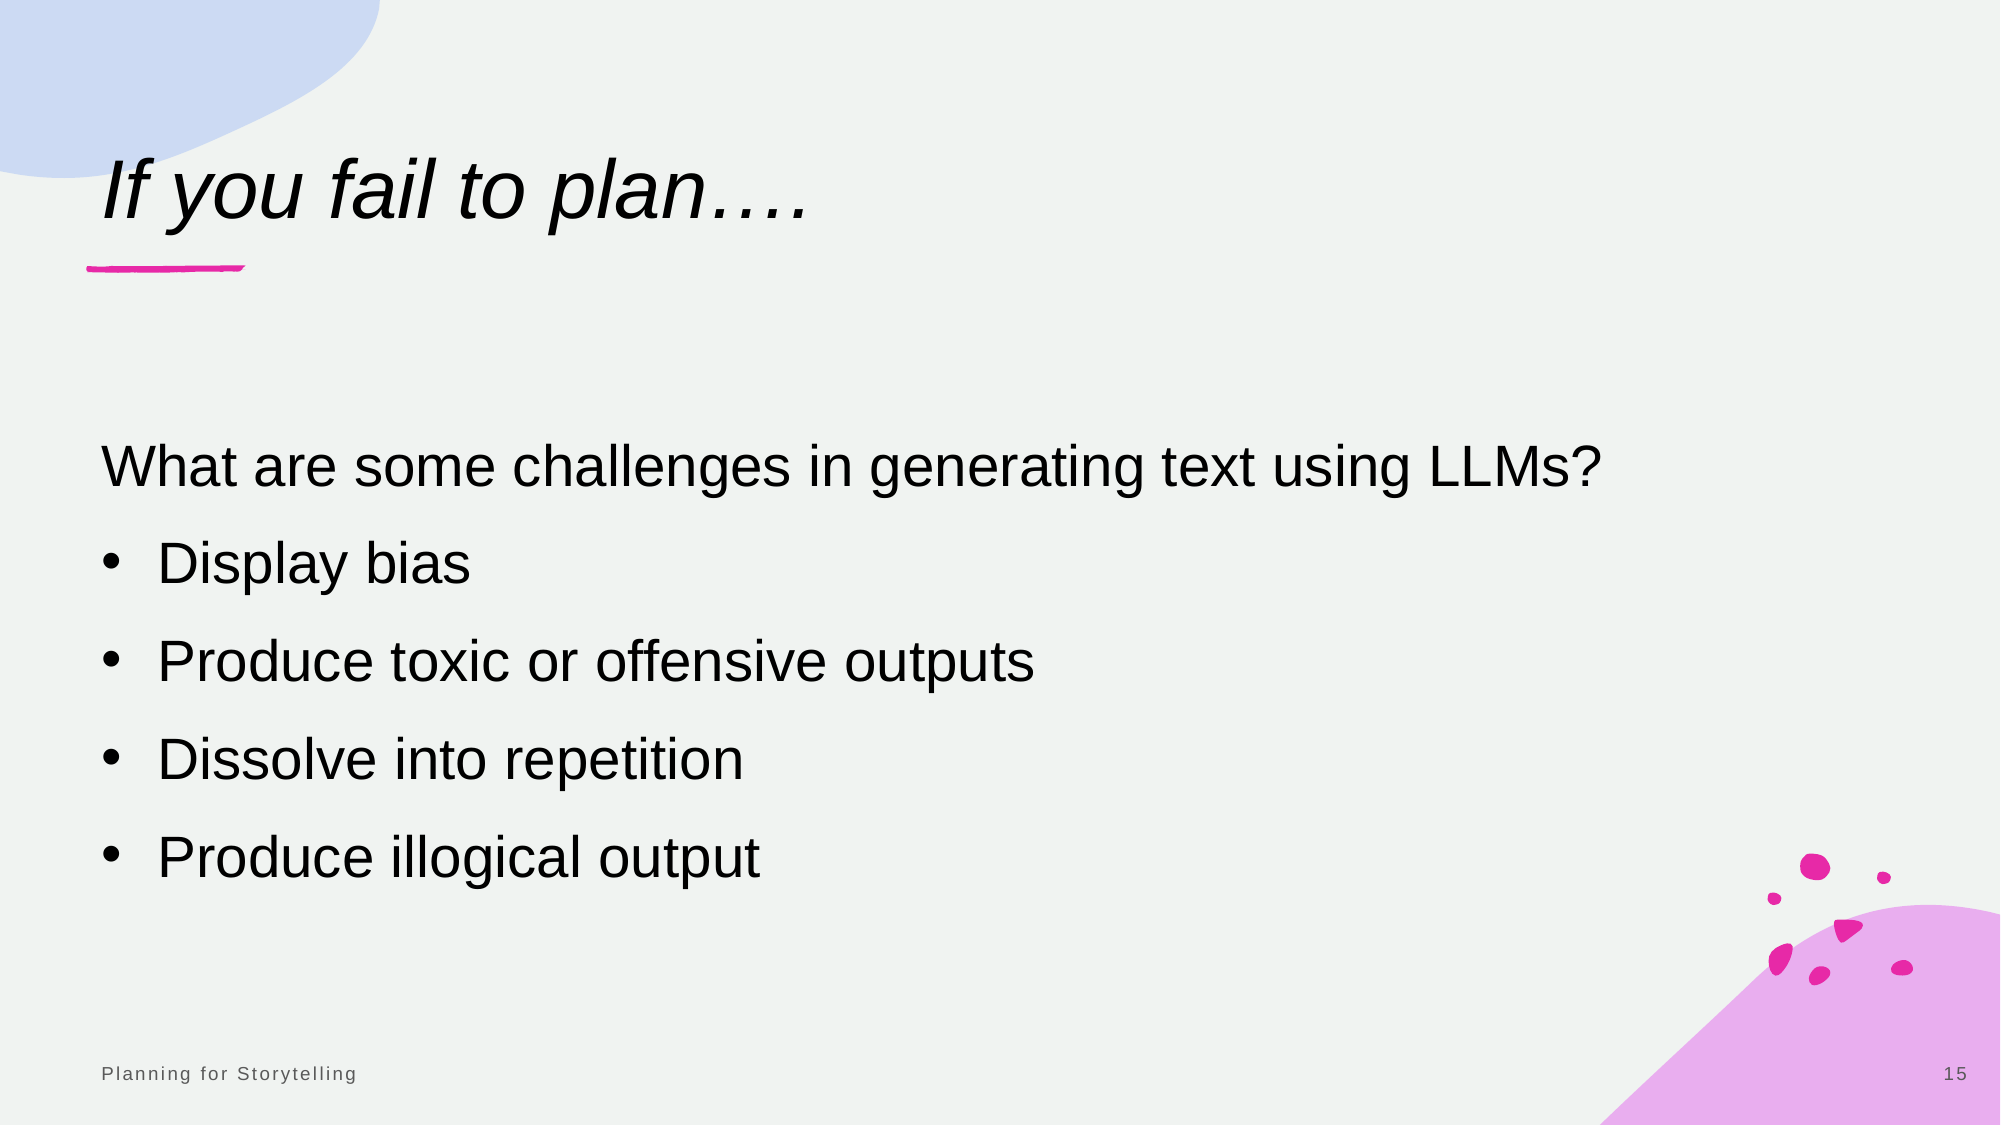

# If you fail to plan….
What are some challenges in generating text using LLMs?
Display bias
Produce toxic or offensive outputs
Dissolve into repetition
Produce illogical output

Planning for Storytelling
15